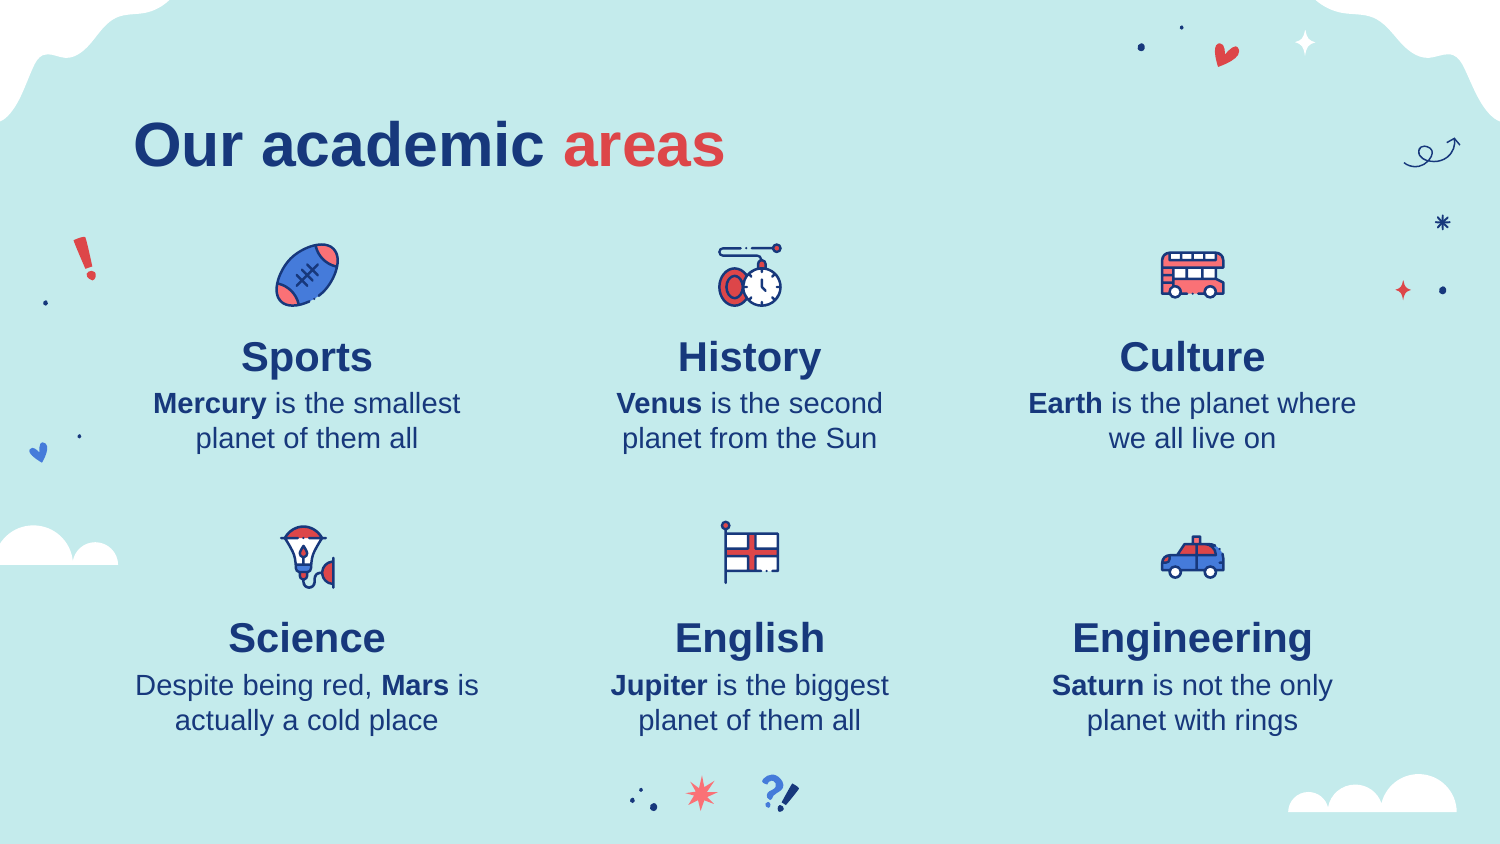

Our academic areas

# Sports
History
Culture
Mercury is the smallest planet of them all
Venus is the second planet from the Sun
Earth is the planet where we all live on

Science
English
Engineering
Despite being red, Mars is actually a cold place
Jupiter is the biggest planet of them all
Saturn is not the only planet with rings